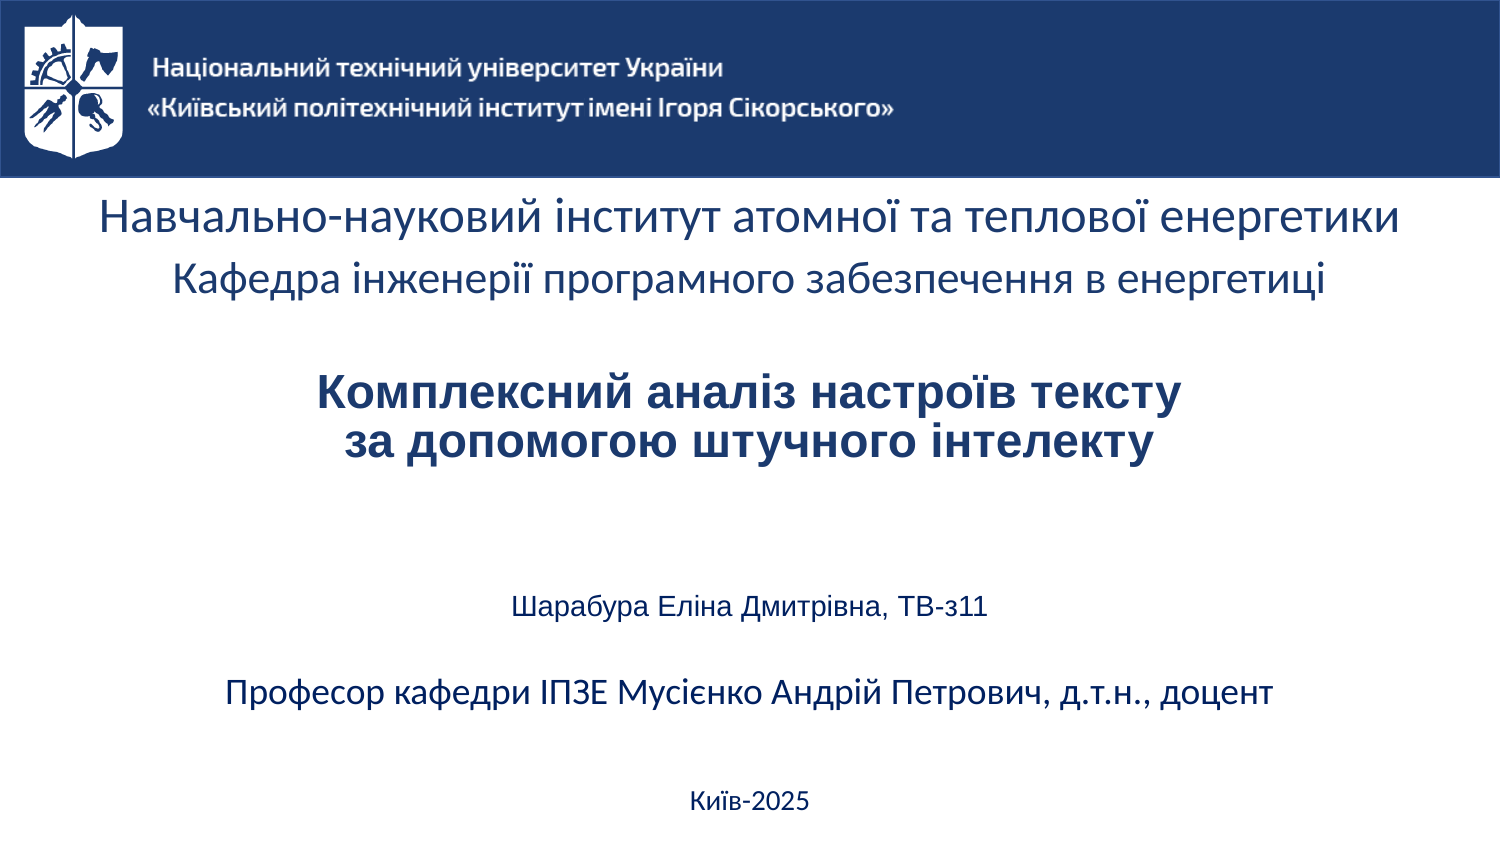

Навчально-науковий інститут атомної та теплової енергетики
Кафедра інженерії програмного забезпечення в енергетиці
Комплексний аналіз настроїв тексту за допомогою штучного інтелекту
Шарабура Еліна Дмитрівна, ТВ-з11
Професор кафедри ІПЗЕ Мусієнко Андрій Петрович, д.т.н., доцент
Київ-2025